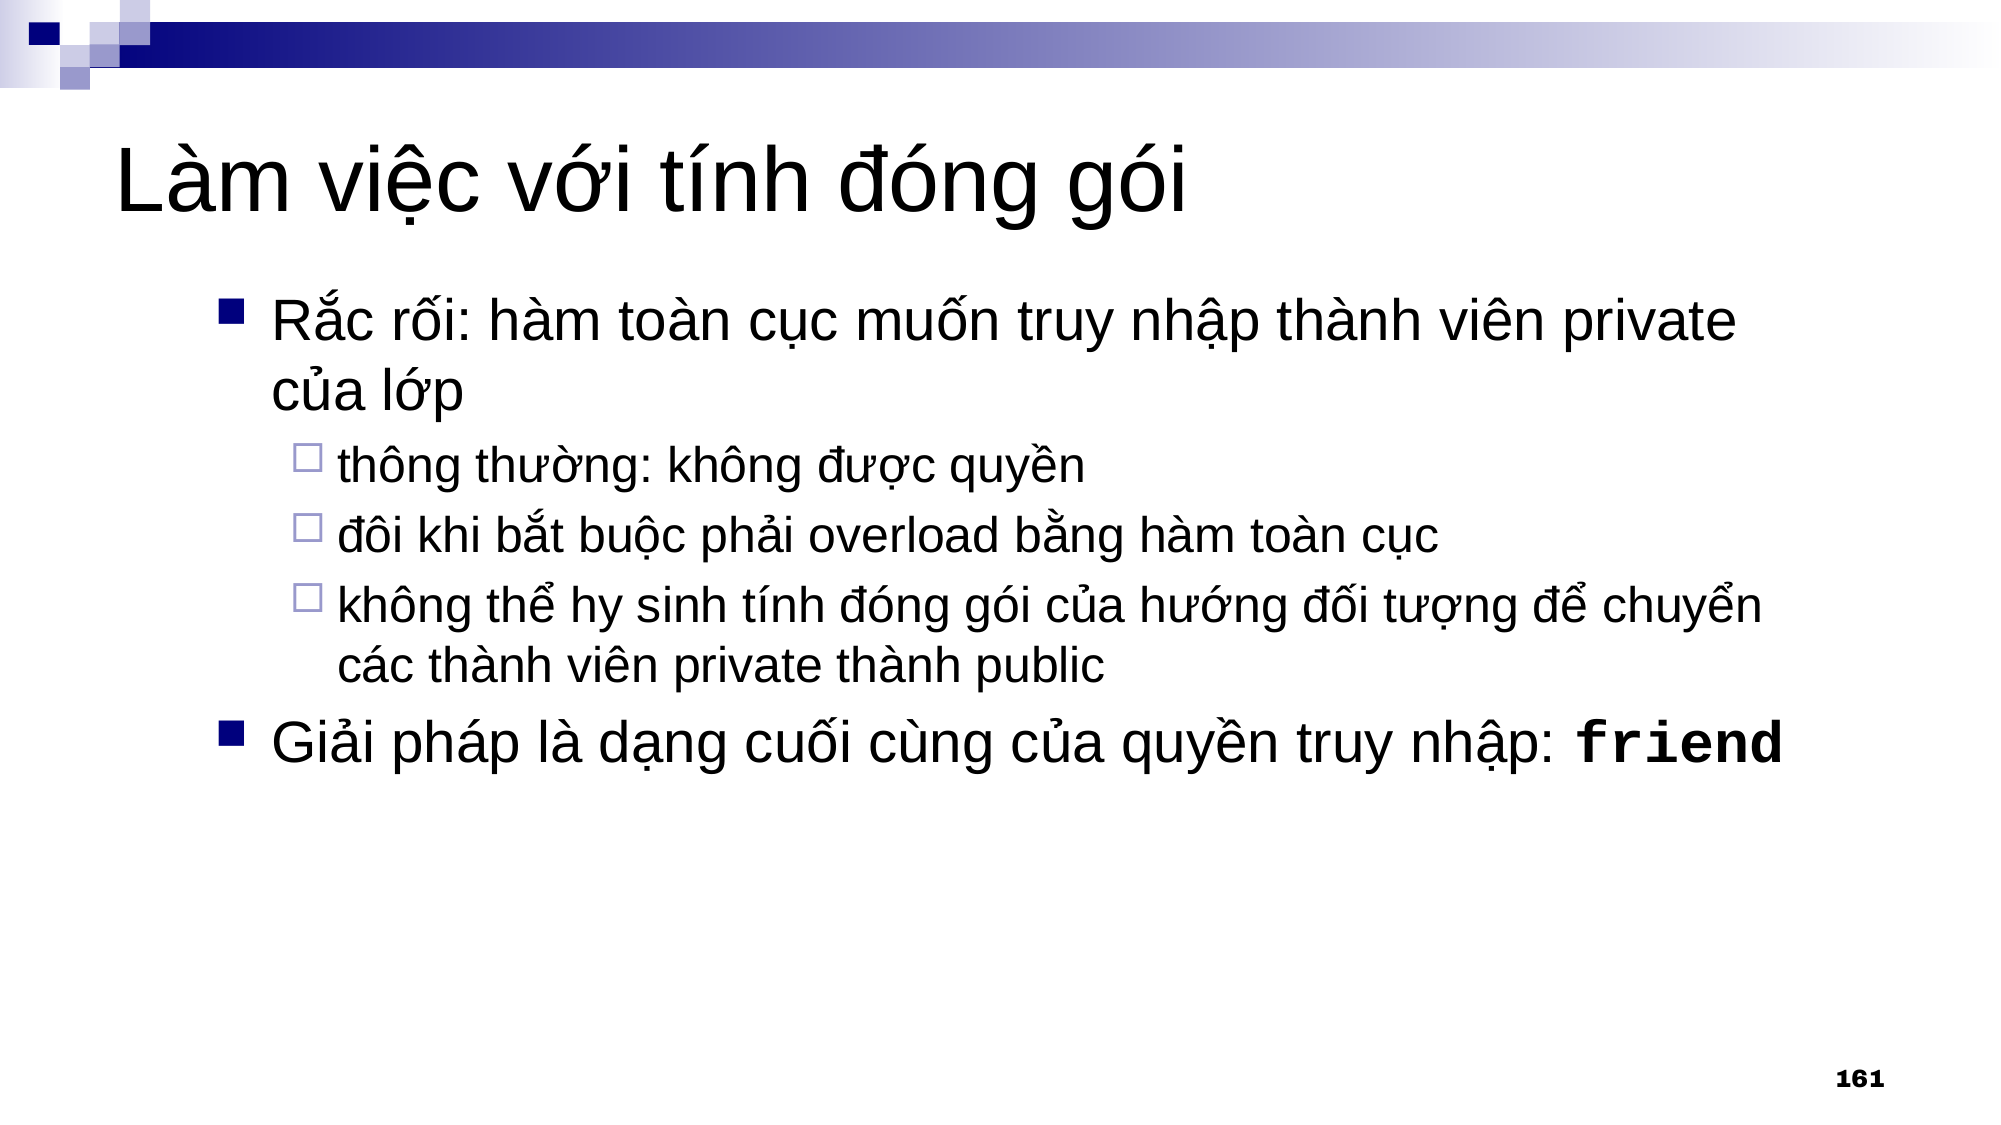

# Làm việc với tính đóng gói
Rắc rối: hàm toàn cục muốn truy nhập thành viên private của lớp
thông thường: không được quyền
đôi khi bắt buộc phải overload bằng hàm toàn cục
không thể hy sinh tính đóng gói của hướng đối tượng để chuyển các thành viên private thành public
Giải pháp là dạng cuối cùng của quyền truy nhập: friend
161